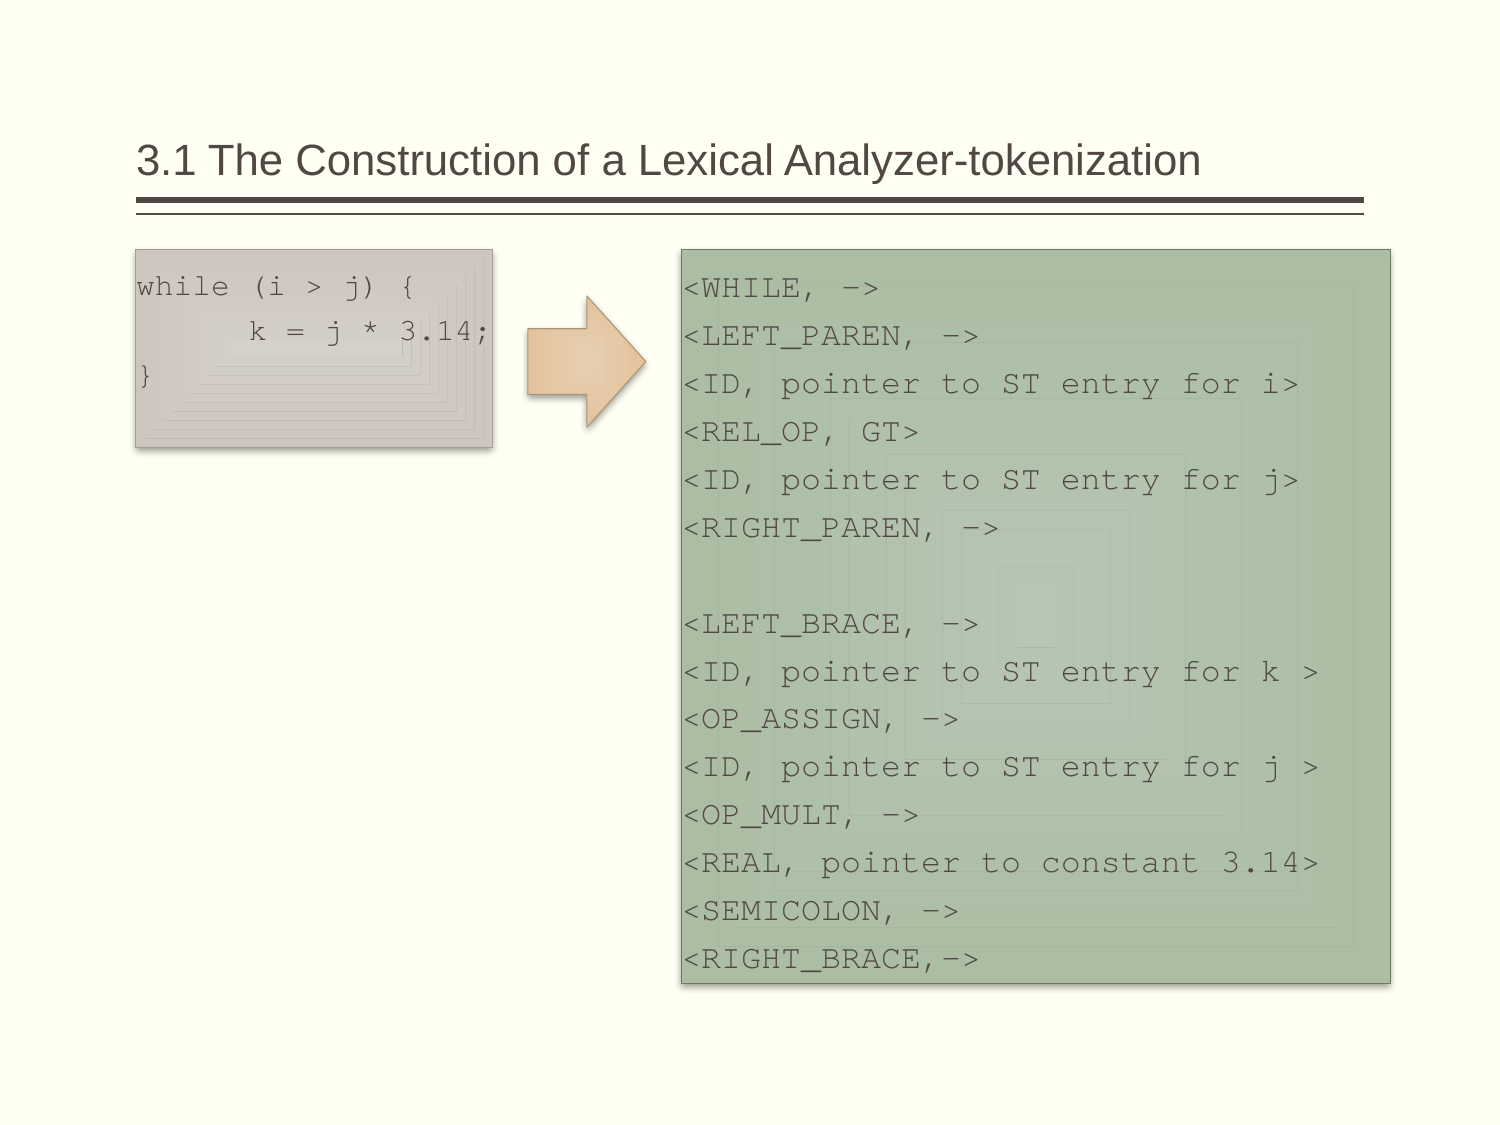

# 3.1 The Construction of a Lexical Analyzer-tokenization
while (i > j) {
      k = j * 3.14;
}
<WHILE, ->
<LEFT_PAREN, ->
<ID, pointer to ST entry for i>
<REL_OP, GT>
<ID, pointer to ST entry for j>
<RIGHT_PAREN, ->
<LEFT_BRACE, ->
<ID, pointer to ST entry for k >
<OP_ASSIGN, ->
<ID, pointer to ST entry for j >
<OP_MULT, ->
<REAL, pointer to constant 3.14>
<SEMICOLON, ->
<RIGHT_BRACE,->